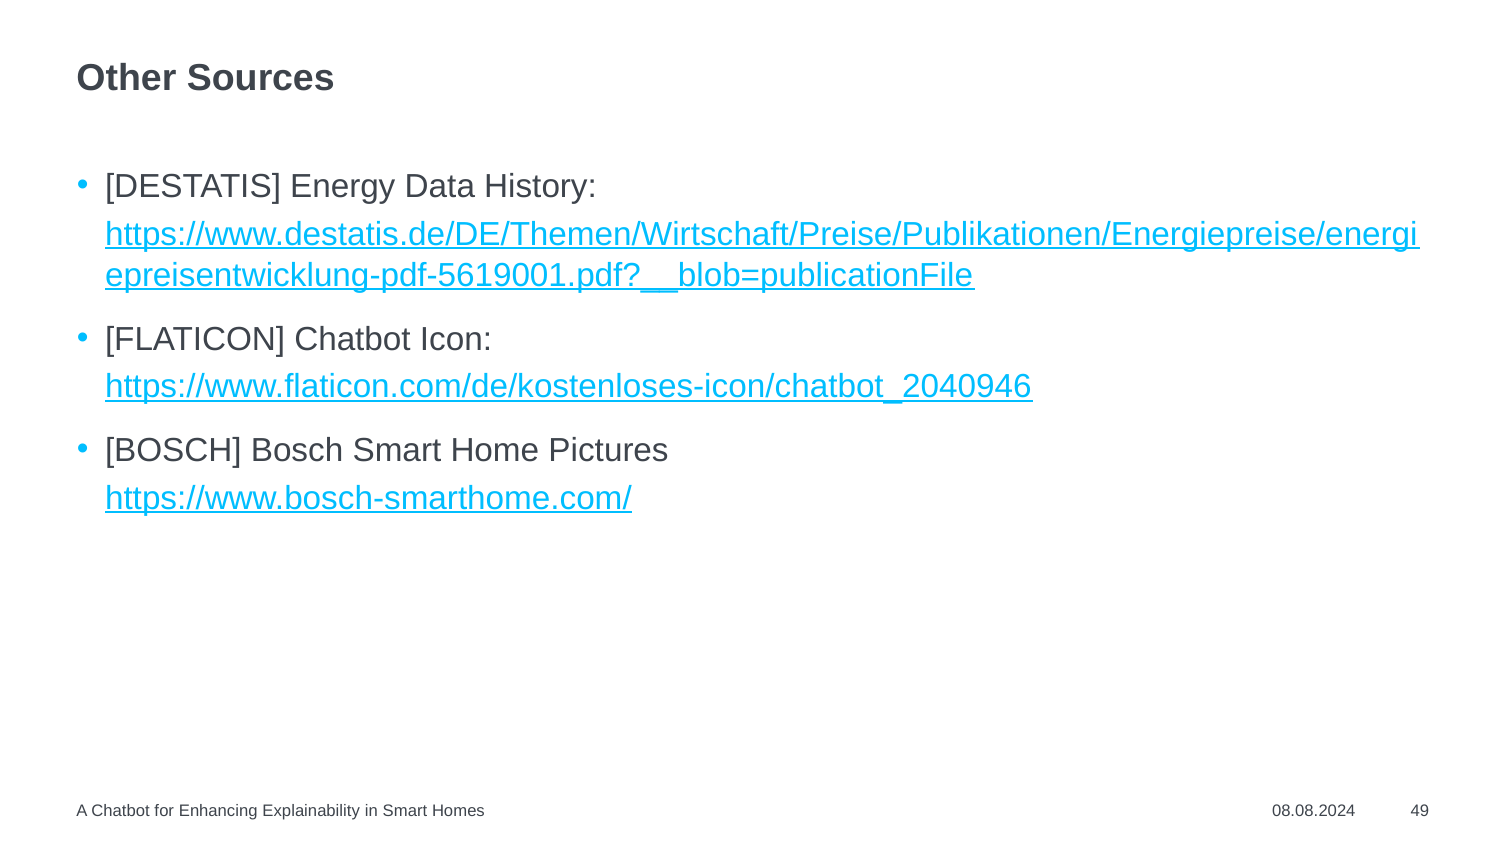

# Other Sources
[DESTATIS] Energy Data History: https://www.destatis.de/DE/Themen/Wirtschaft/Preise/Publikationen/Energiepreise/energiepreisentwicklung-pdf-5619001.pdf?__blob=publicationFile
[FLATICON] Chatbot Icon:
https://www.flaticon.com/de/kostenloses-icon/chatbot_2040946
[BOSCH] Bosch Smart Home Pictures
https://www.bosch-smarthome.com/

A Chatbot for Enhancing Explainability in Smart Homes
08.08.2024
49